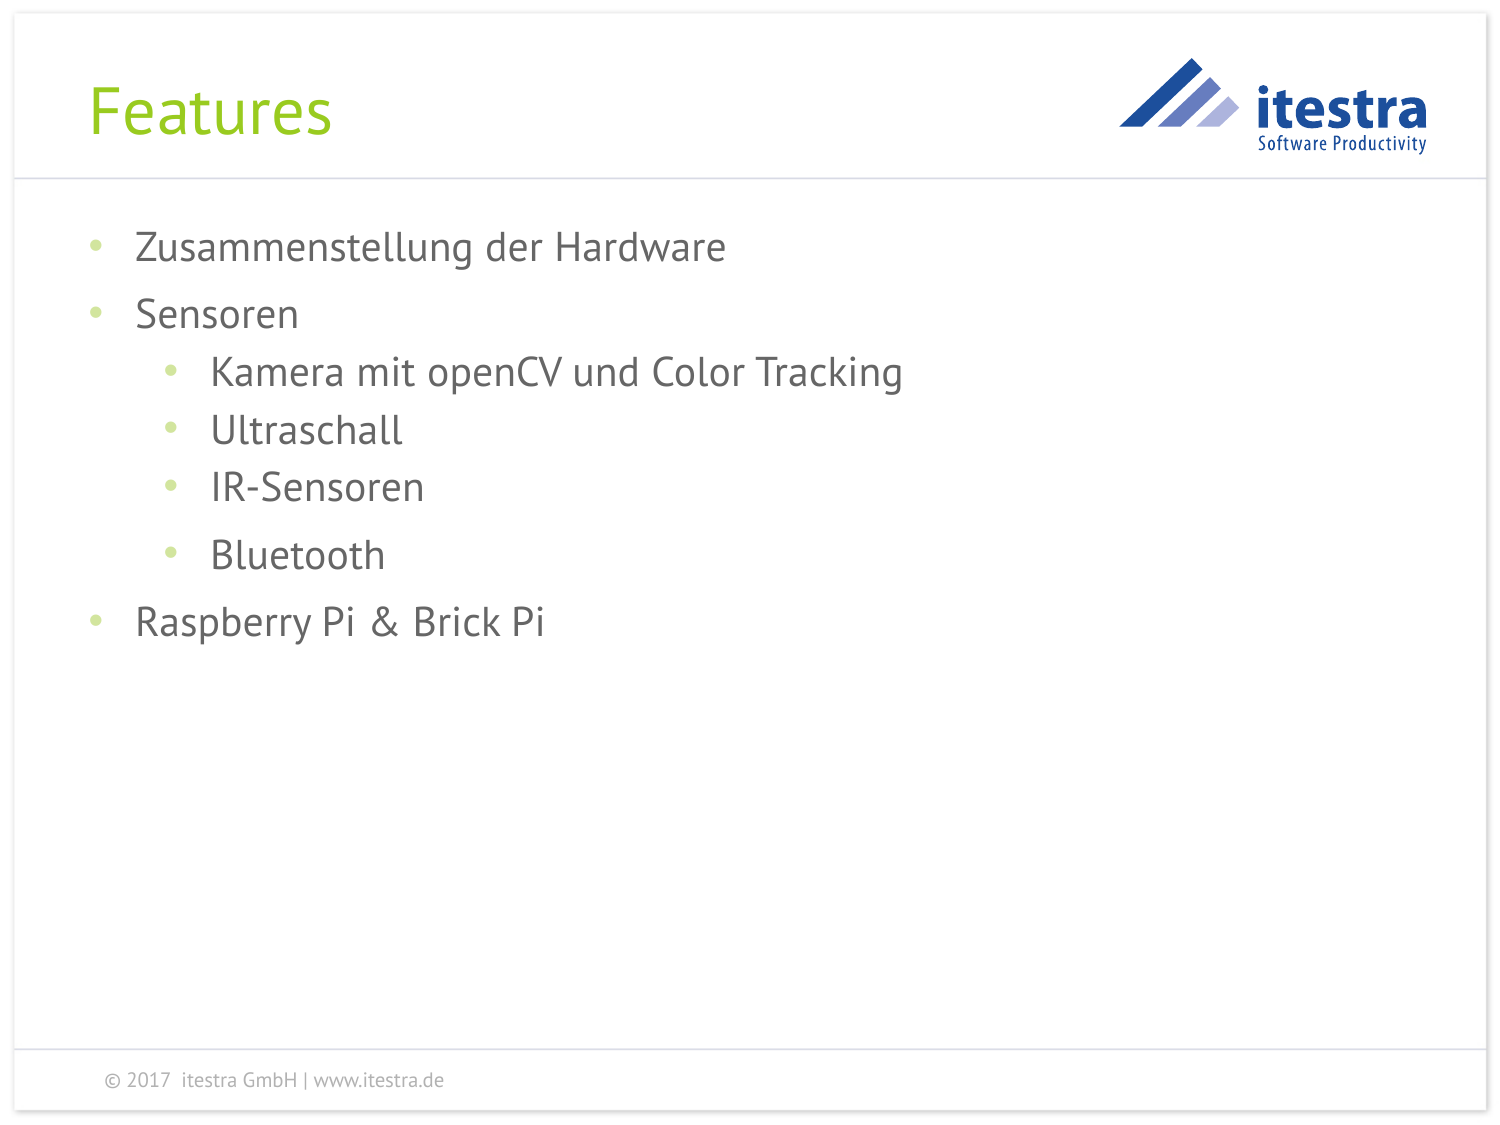

Features

Zusammenstellung der Hardware
Sensoren
Kamera mit openCV und Color Tracking
Ultraschall
IR-Sensoren
Bluetooth
Raspberry Pi & Brick Pi